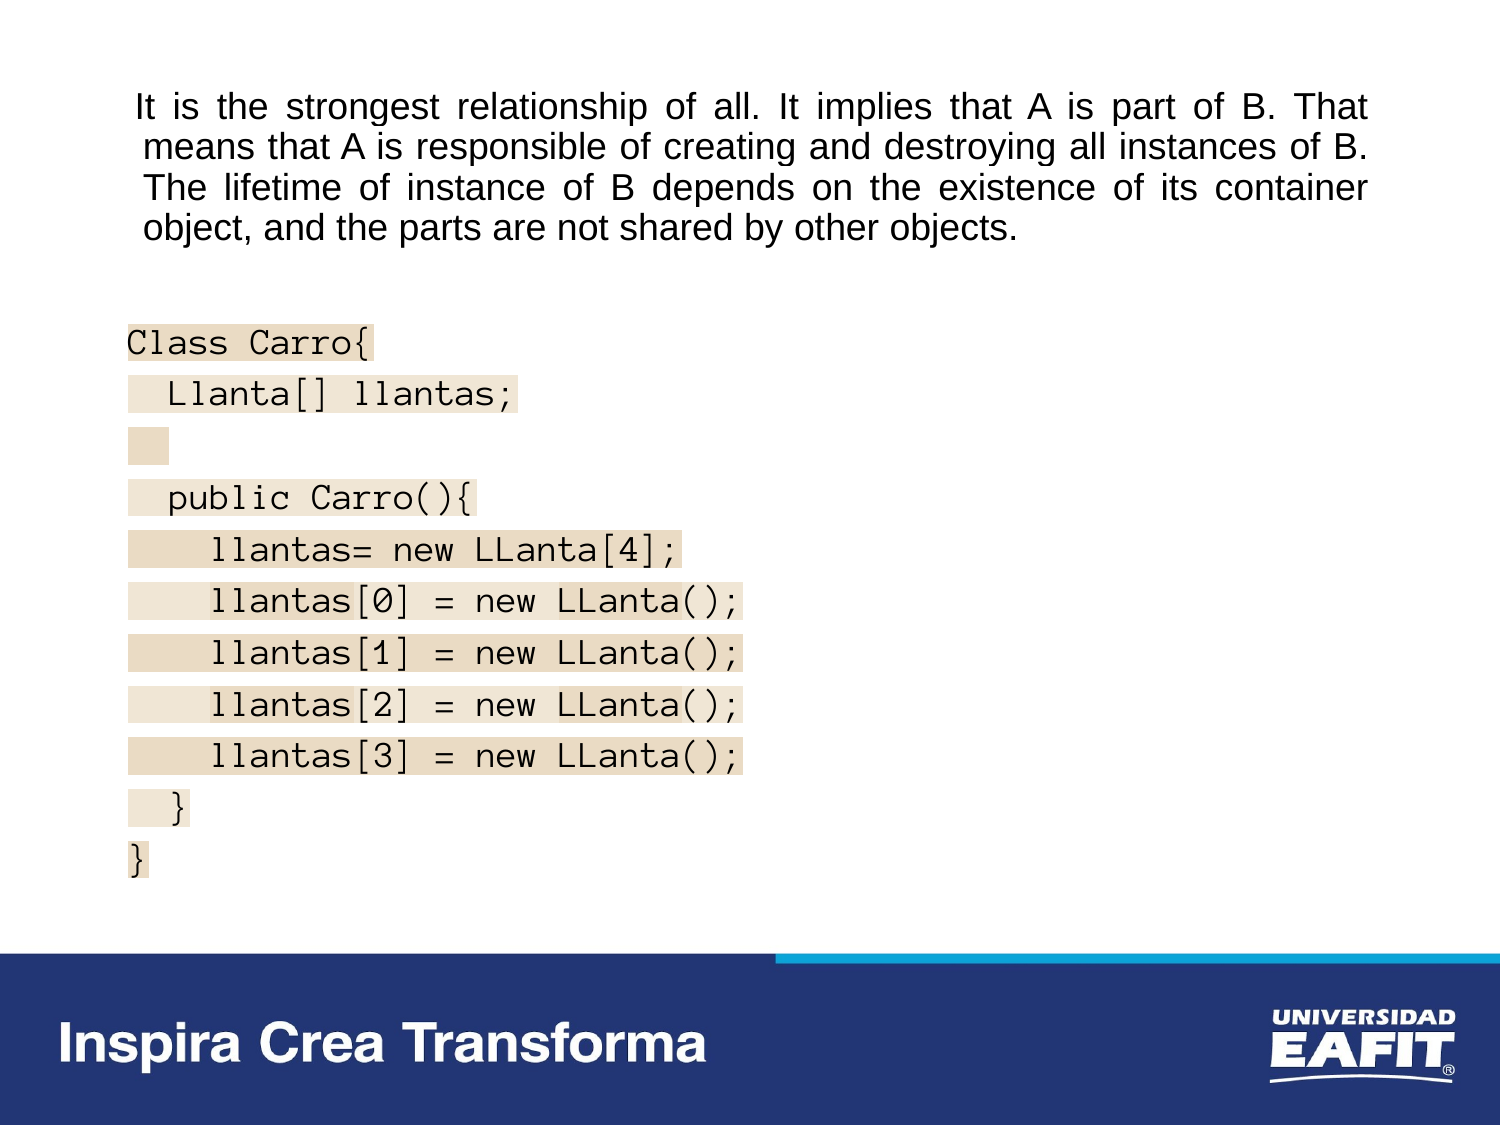

It is the strongest relationship of all. It implies that A is part of B. That means that A is responsible of creating and destroying all instances of B. The lifetime of instance of B depends on the existence of its container object, and the parts are not shared by other objects.

Class Carro{
  Llanta[] llantas;

  public Carro(){
    llantas= new LLanta[4];
    llantas[0] = new LLanta();
    llantas[1] = new LLanta();
    llantas[2] = new LLanta();
    llantas[3] = new LLanta();
  }
}